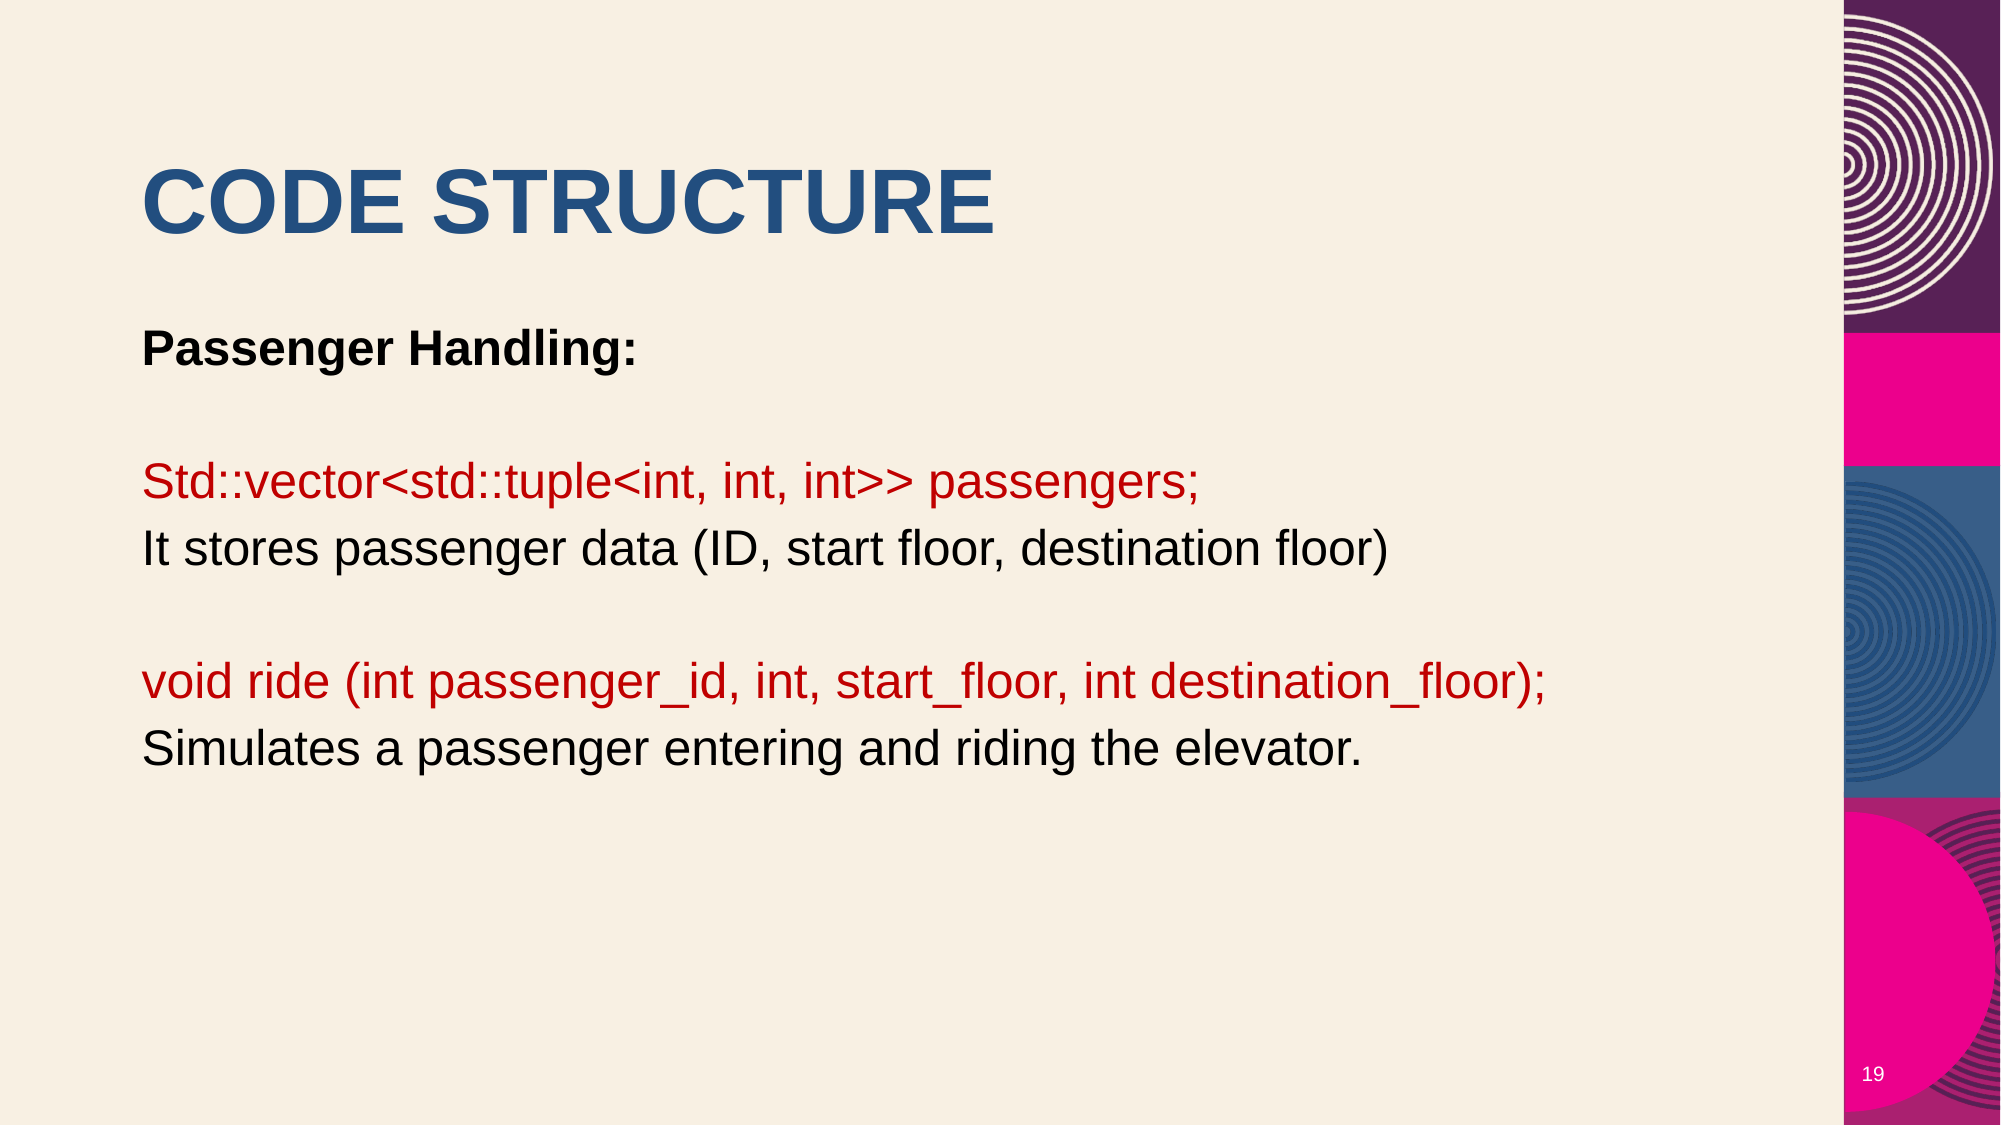

# Code structure
Passenger Handling:

Std::vector<std::tuple<int, int, int>> passengers;
It stores passenger data (ID, start floor, destination floor)

void ride (int passenger_id, int, start_floor, int destination_floor);
Simulates a passenger entering and riding the elevator.
19